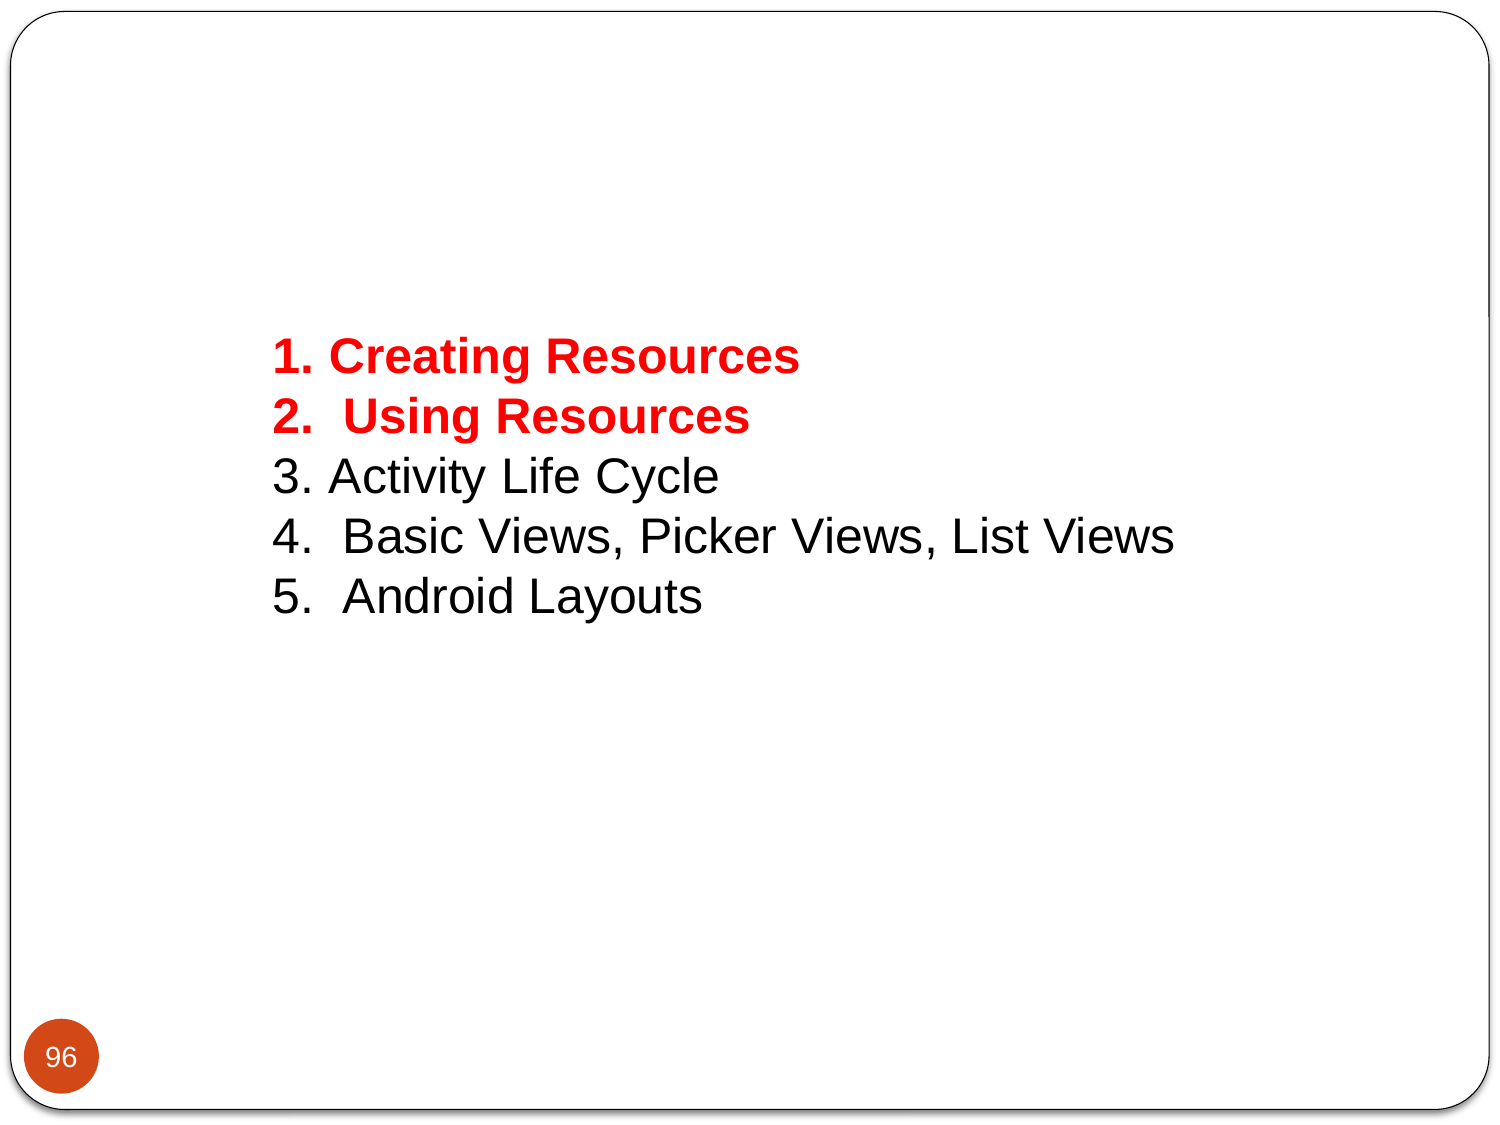

Creating Resources
 Using Resources
Activity Life Cycle
 Basic Views, Picker Views, List Views
 Android Layouts
96